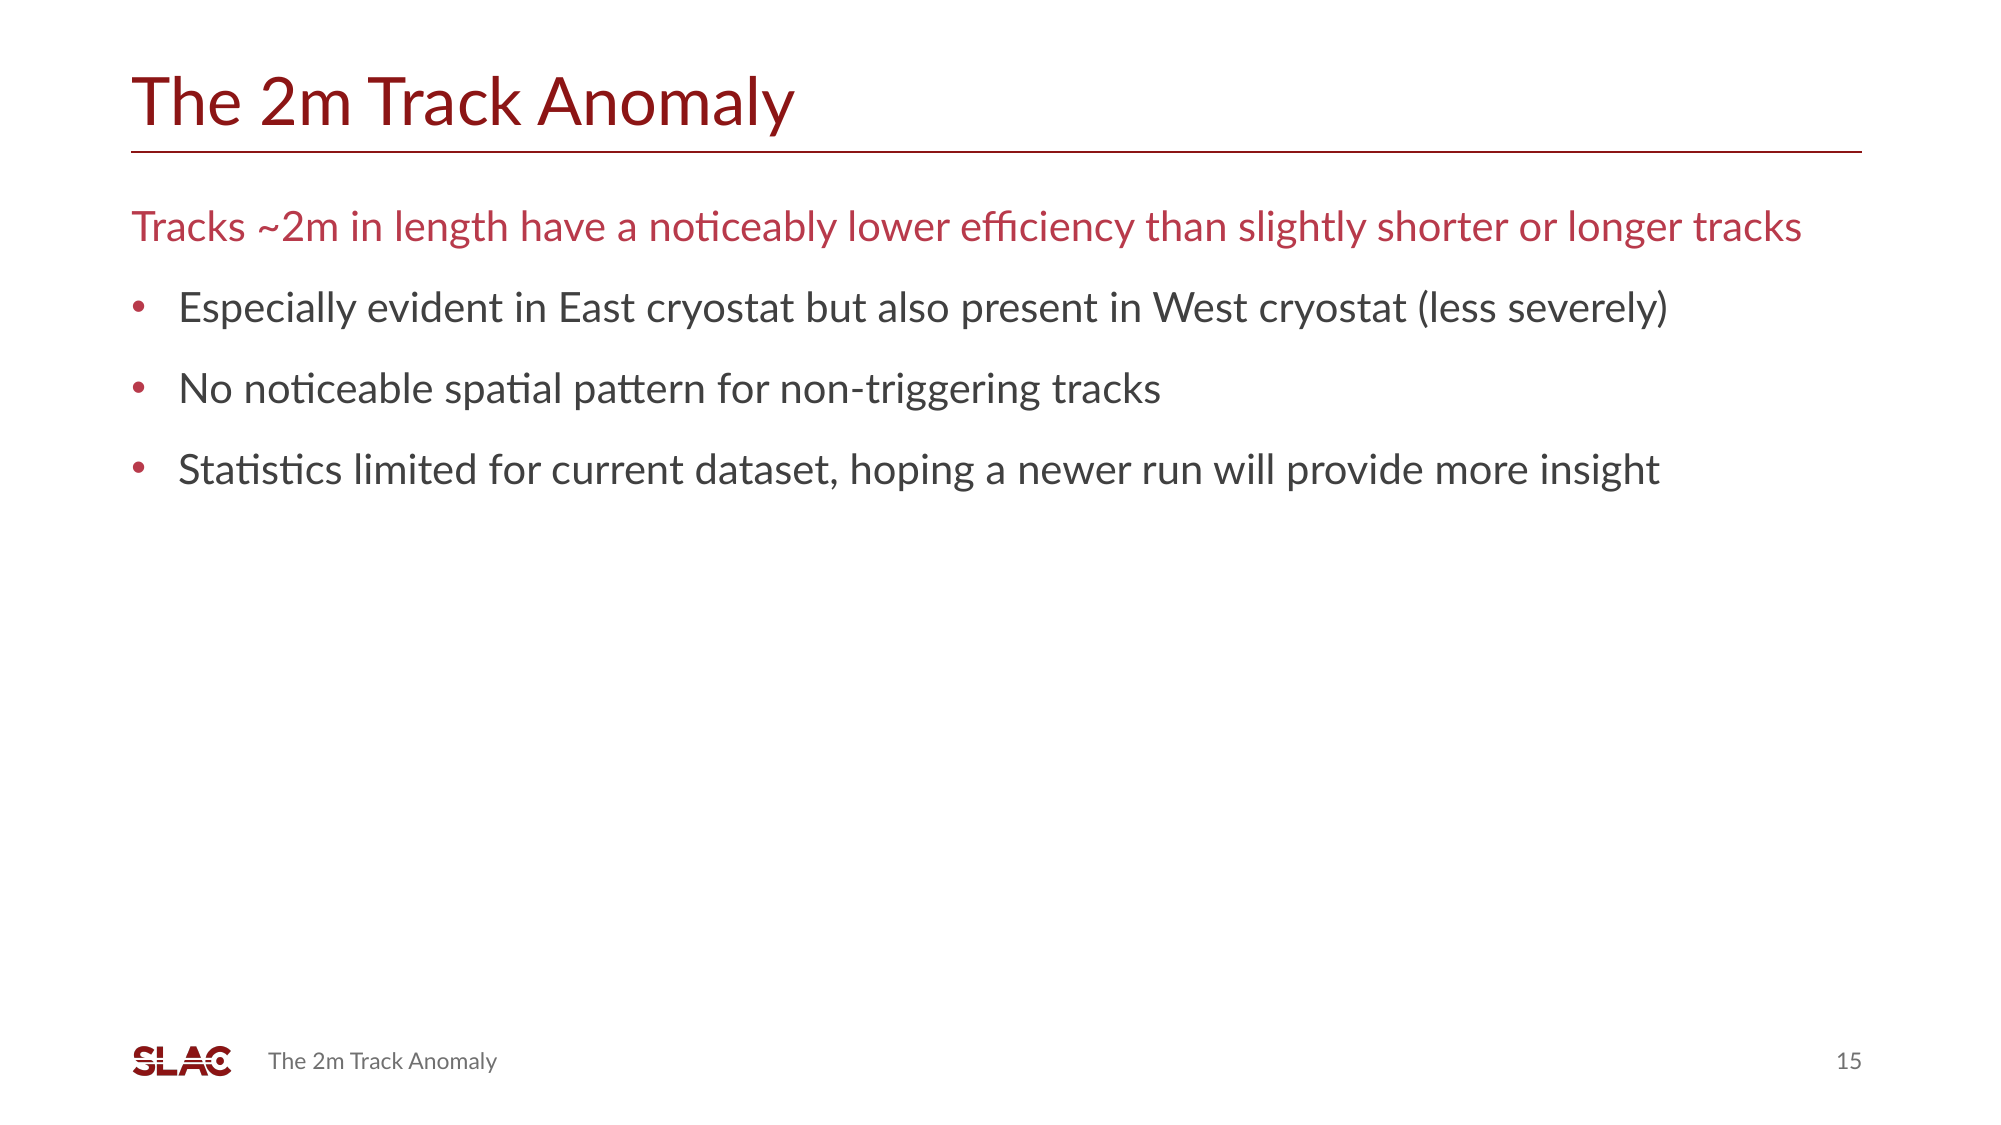

# The 2m Track Anomaly
Tracks ~2m in length have a noticeably lower efficiency than slightly shorter or longer tracks
Especially evident in East cryostat but also present in West cryostat (less severely)
No noticeable spatial pattern for non-triggering tracks
Statistics limited for current dataset, hoping a newer run will provide more insight

The 2m Track Anomaly
15